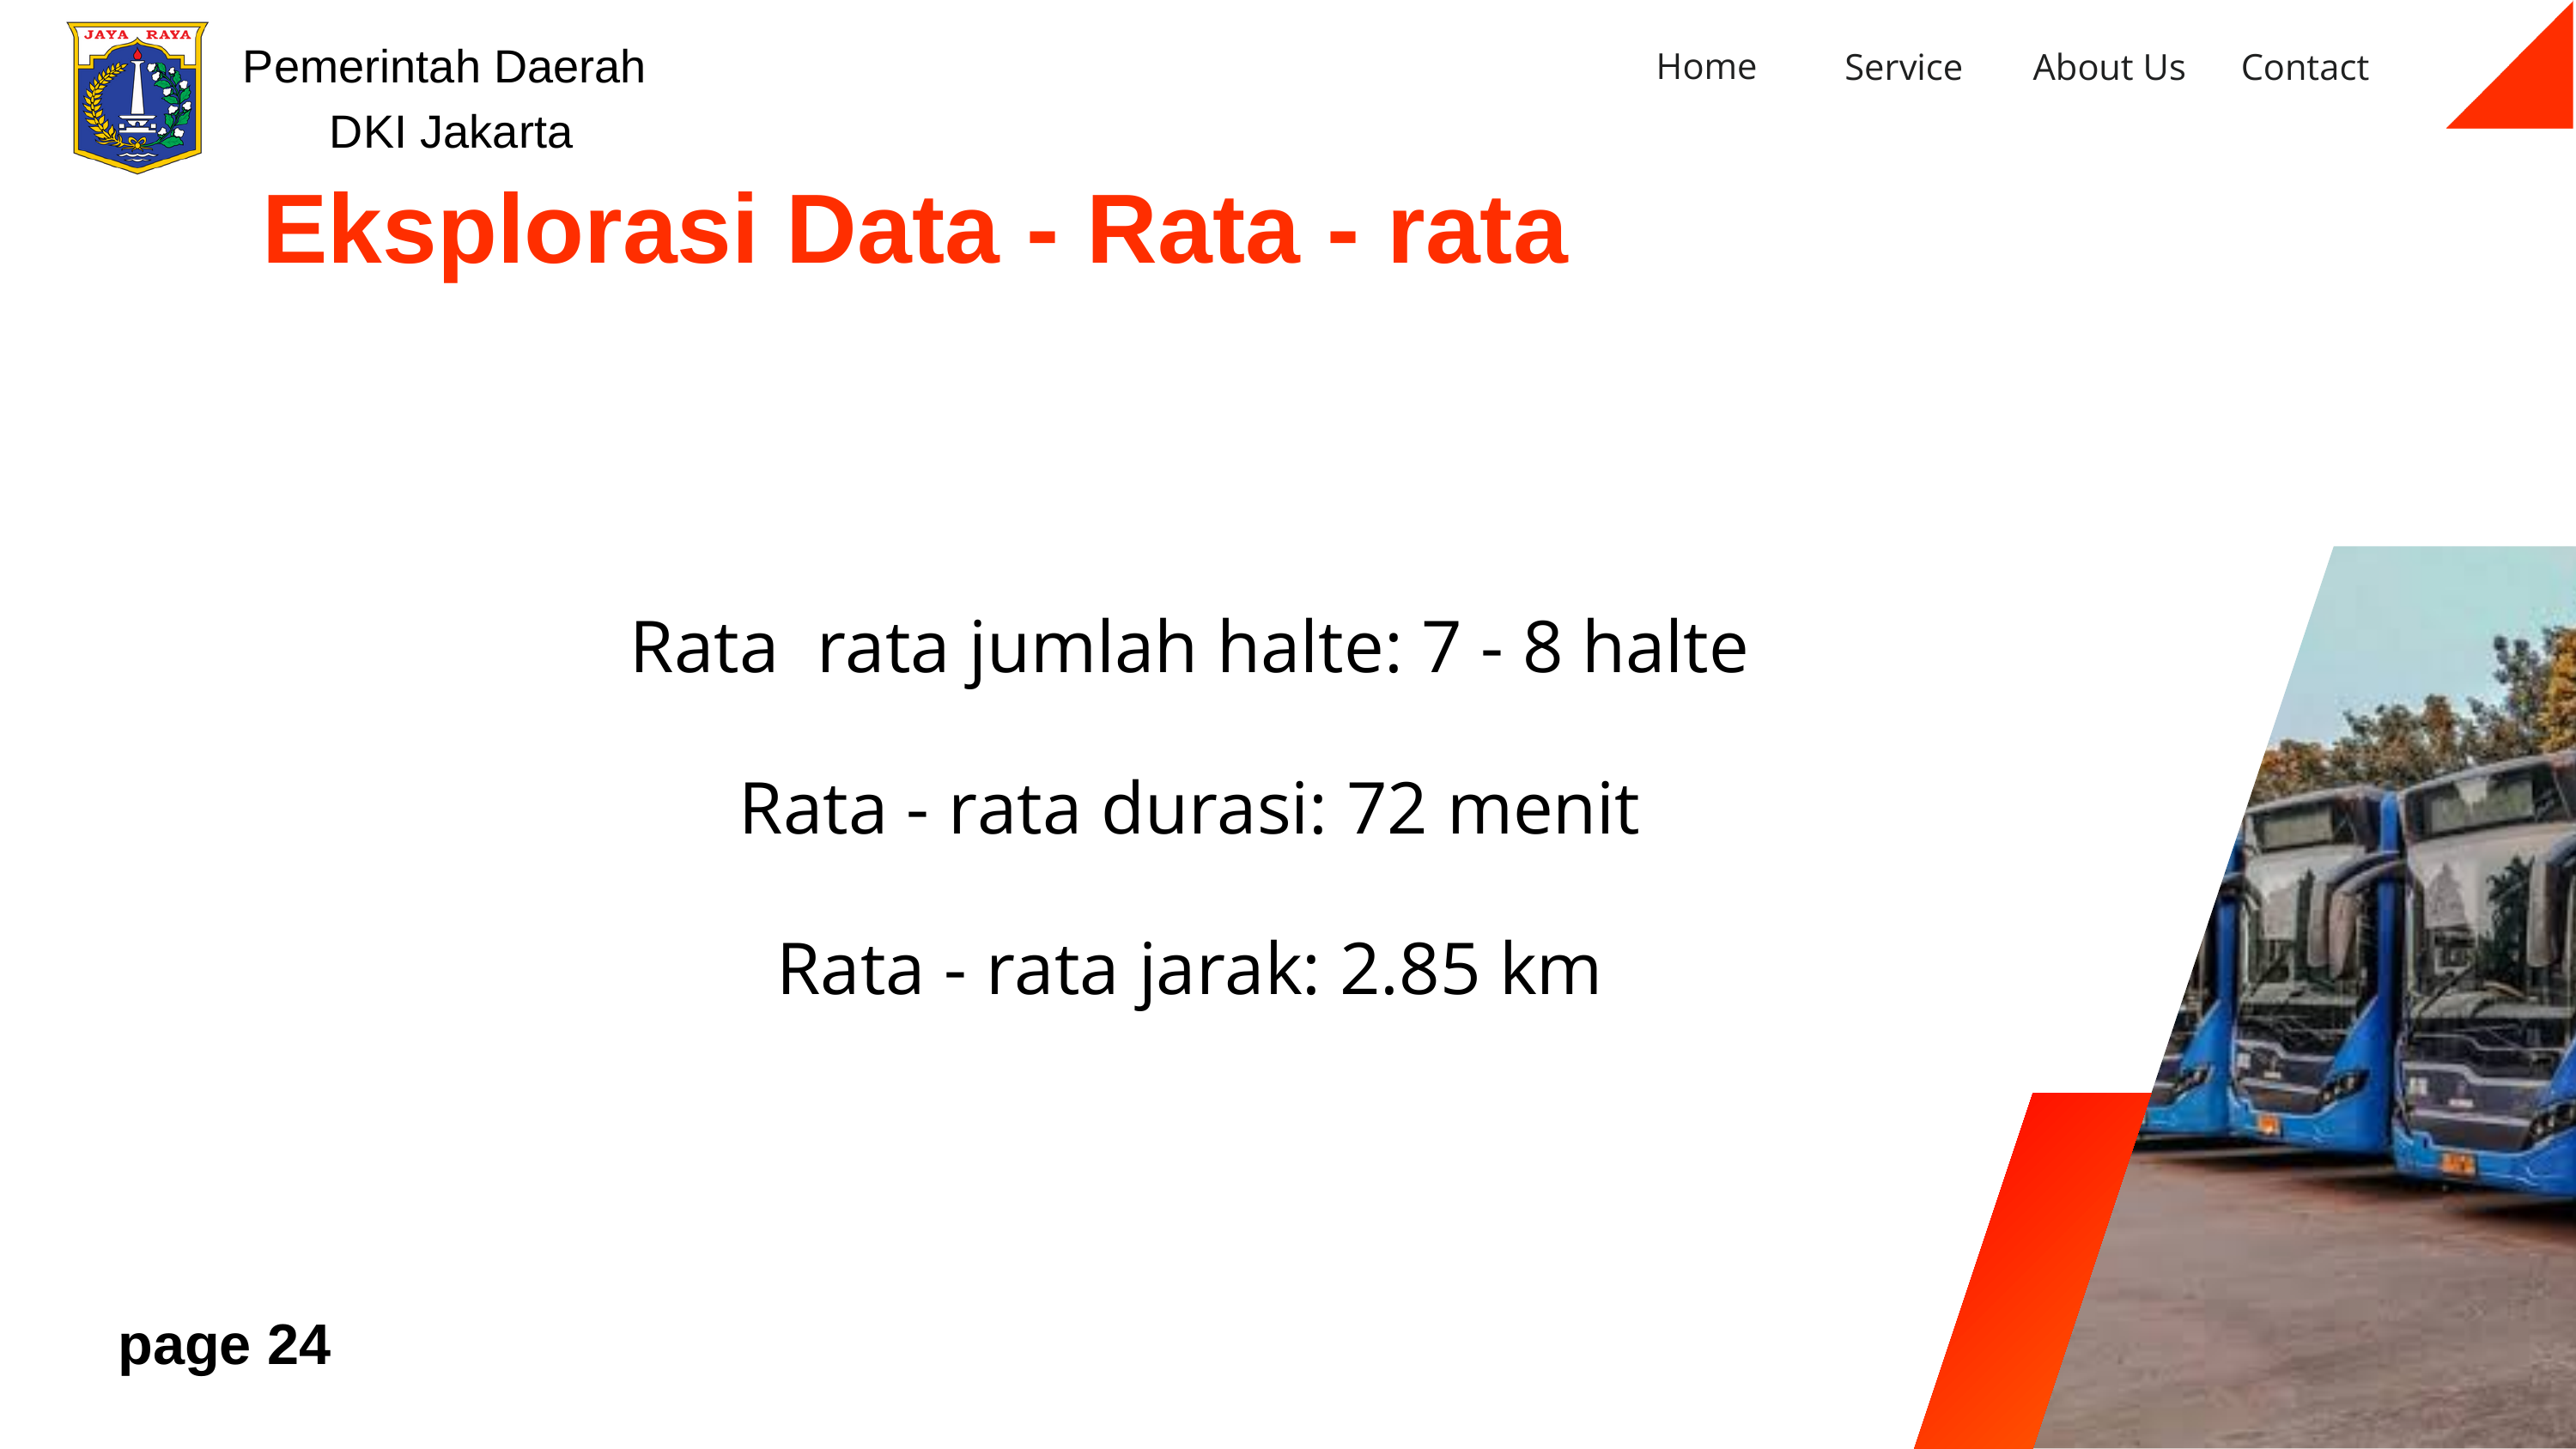

Pemerintah Daerah
DKI Jakarta
Home
Service
About Us
Contact
Eksplorasi Data - Rata - rata
Rata  rata jumlah halte: 7 - 8 halte
Rata - rata durasi: 72 menit
Rata - rata jarak: 2.85 km

page 24